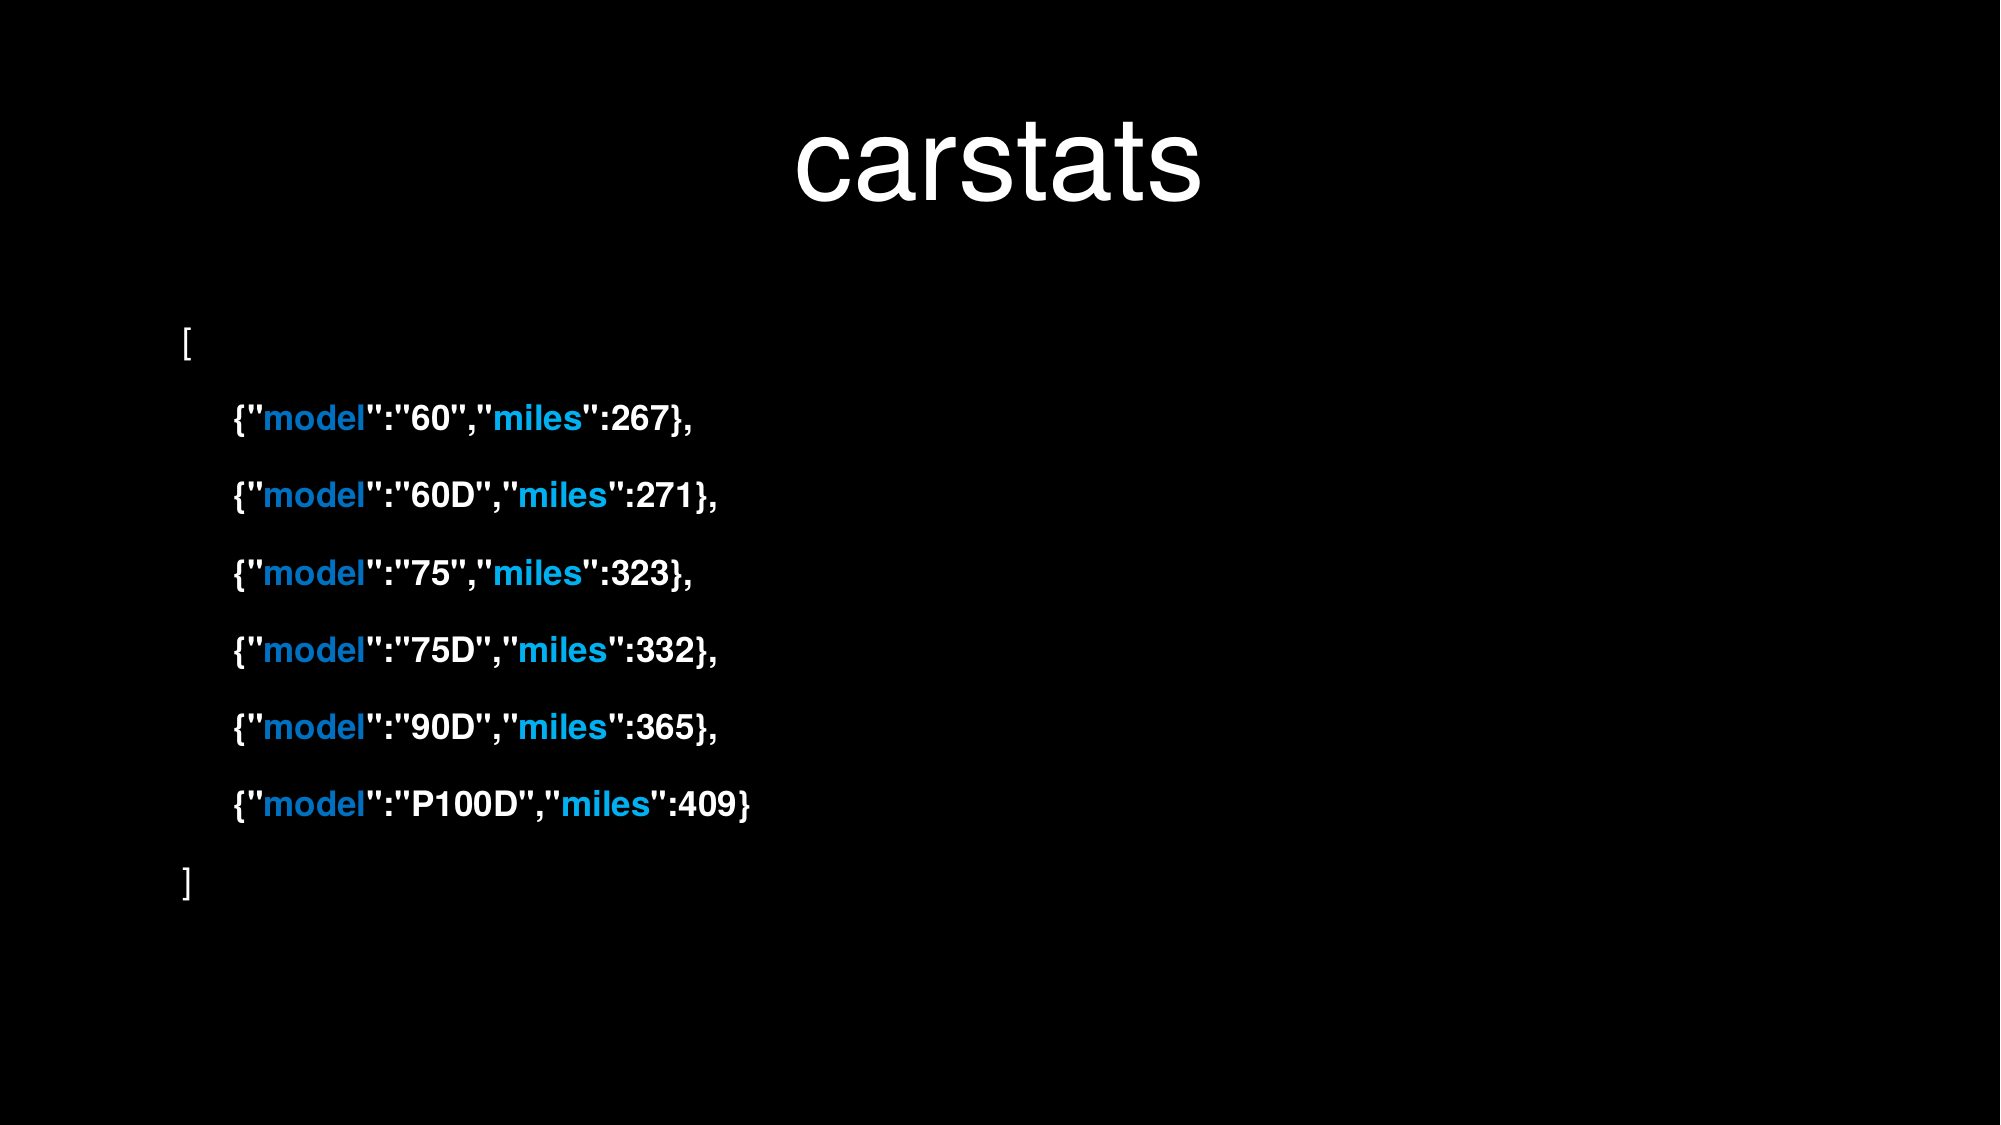

# carstats
[
{"model":"60","miles":267},
{"model":"60D","miles":271},
{"model":"75","miles":323},
{"model":"75D","miles":332},
{"model":"90D","miles":365},
{"model":"P100D","miles":409}
]